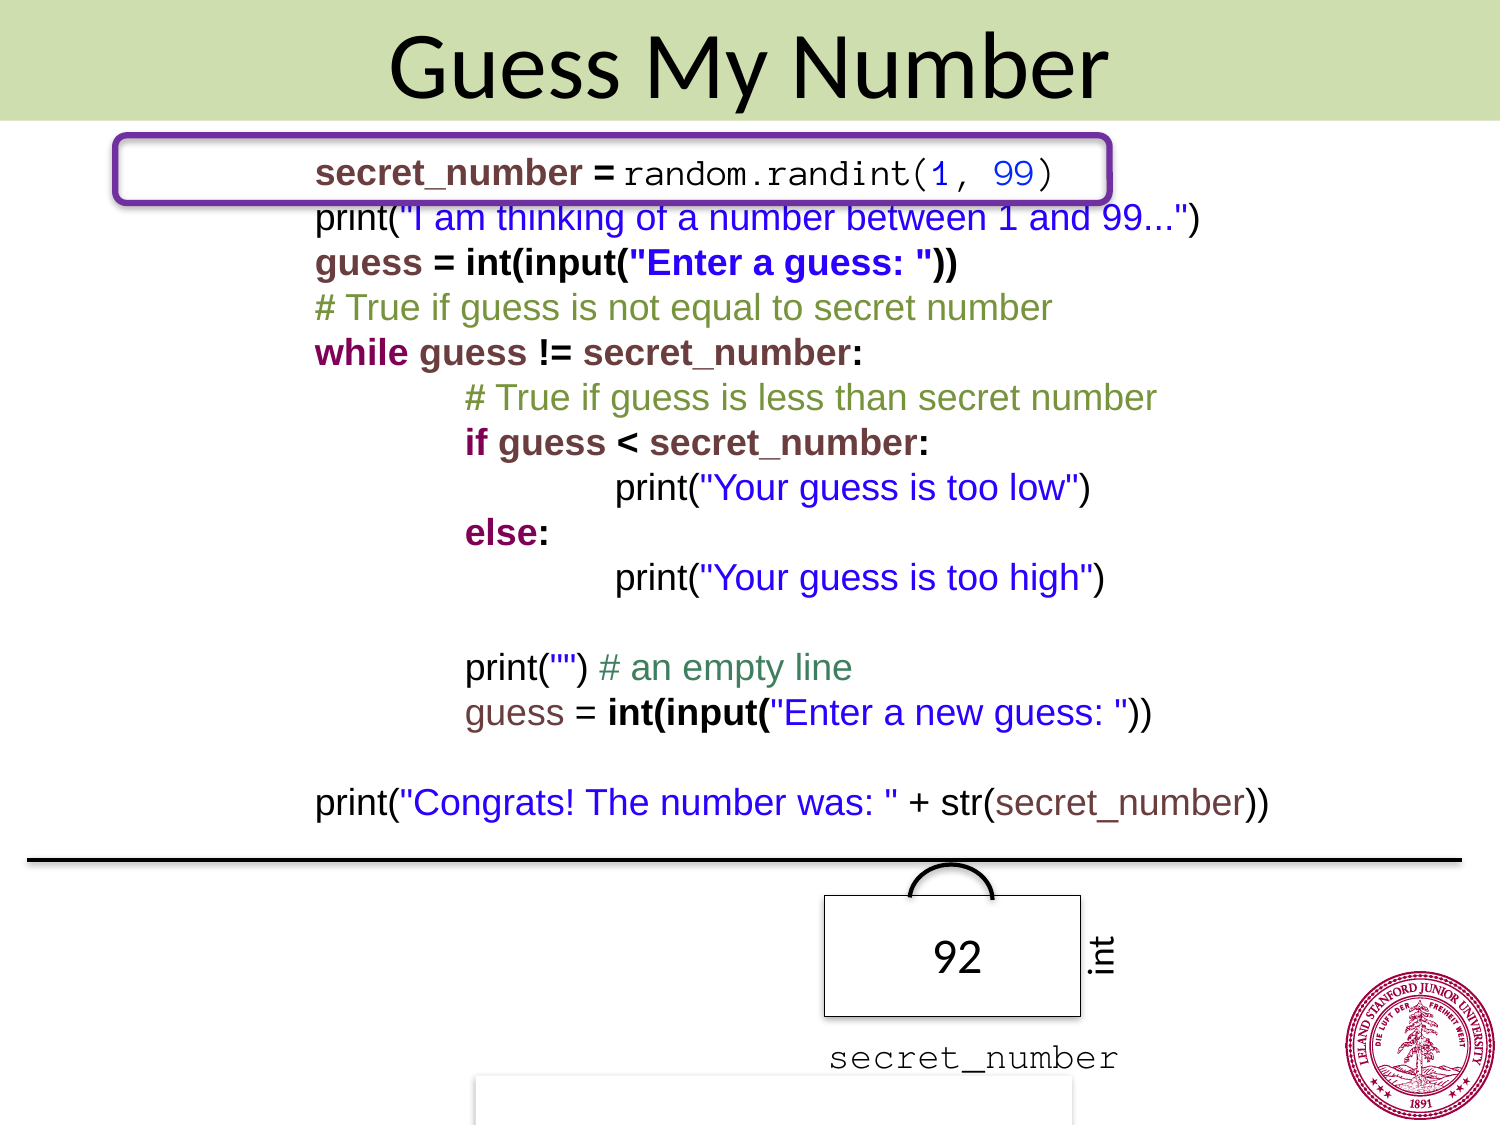

Guess My Number

		secret_number = random.randint(1, 99)
		print("I am thinking of a number between 1 and 99...")
		guess = int(input("Enter a guess: "))
 		# True if guess is not equal to secret number
		while guess != secret_number:
			# True if guess is less than secret number
			if guess < secret_number:
				print("Your guess is too low")
			else:
				print("Your guess is too high")

			print("") # an empty line
			guess = int(input("Enter a new guess: "))

		print("Congrats! The number was: " + str(secret_number))

92
int
secret_number